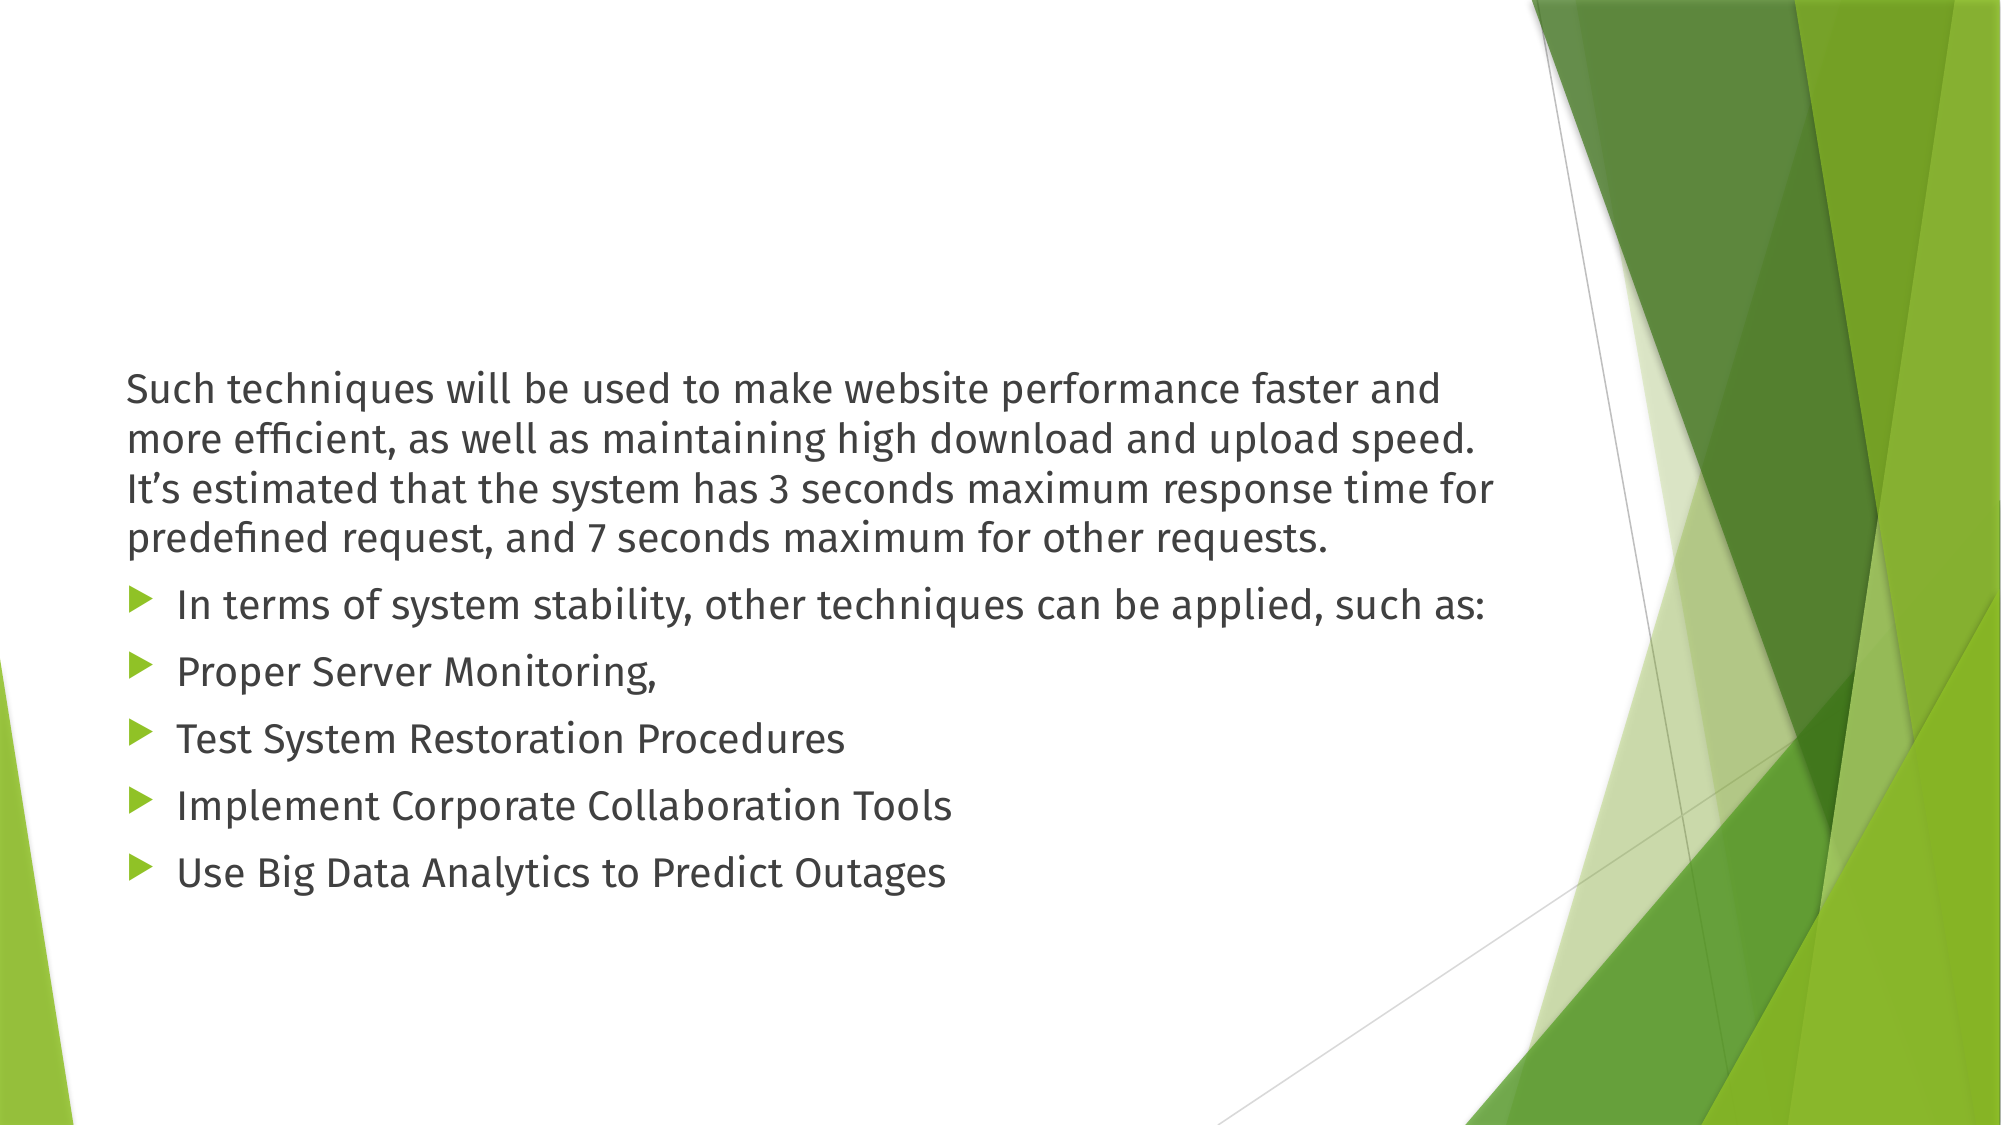

#
Such techniques will be used to make website performance faster and more efficient, as well as maintaining high download and upload speed. It’s estimated that the system has 3 seconds maximum response time for predefined request, and 7 seconds maximum for other requests.
In terms of system stability, other techniques can be applied, such as:
Proper Server Monitoring,
Test System Restoration Procedures
Implement Corporate Collaboration Tools
Use Big Data Analytics to Predict Outages